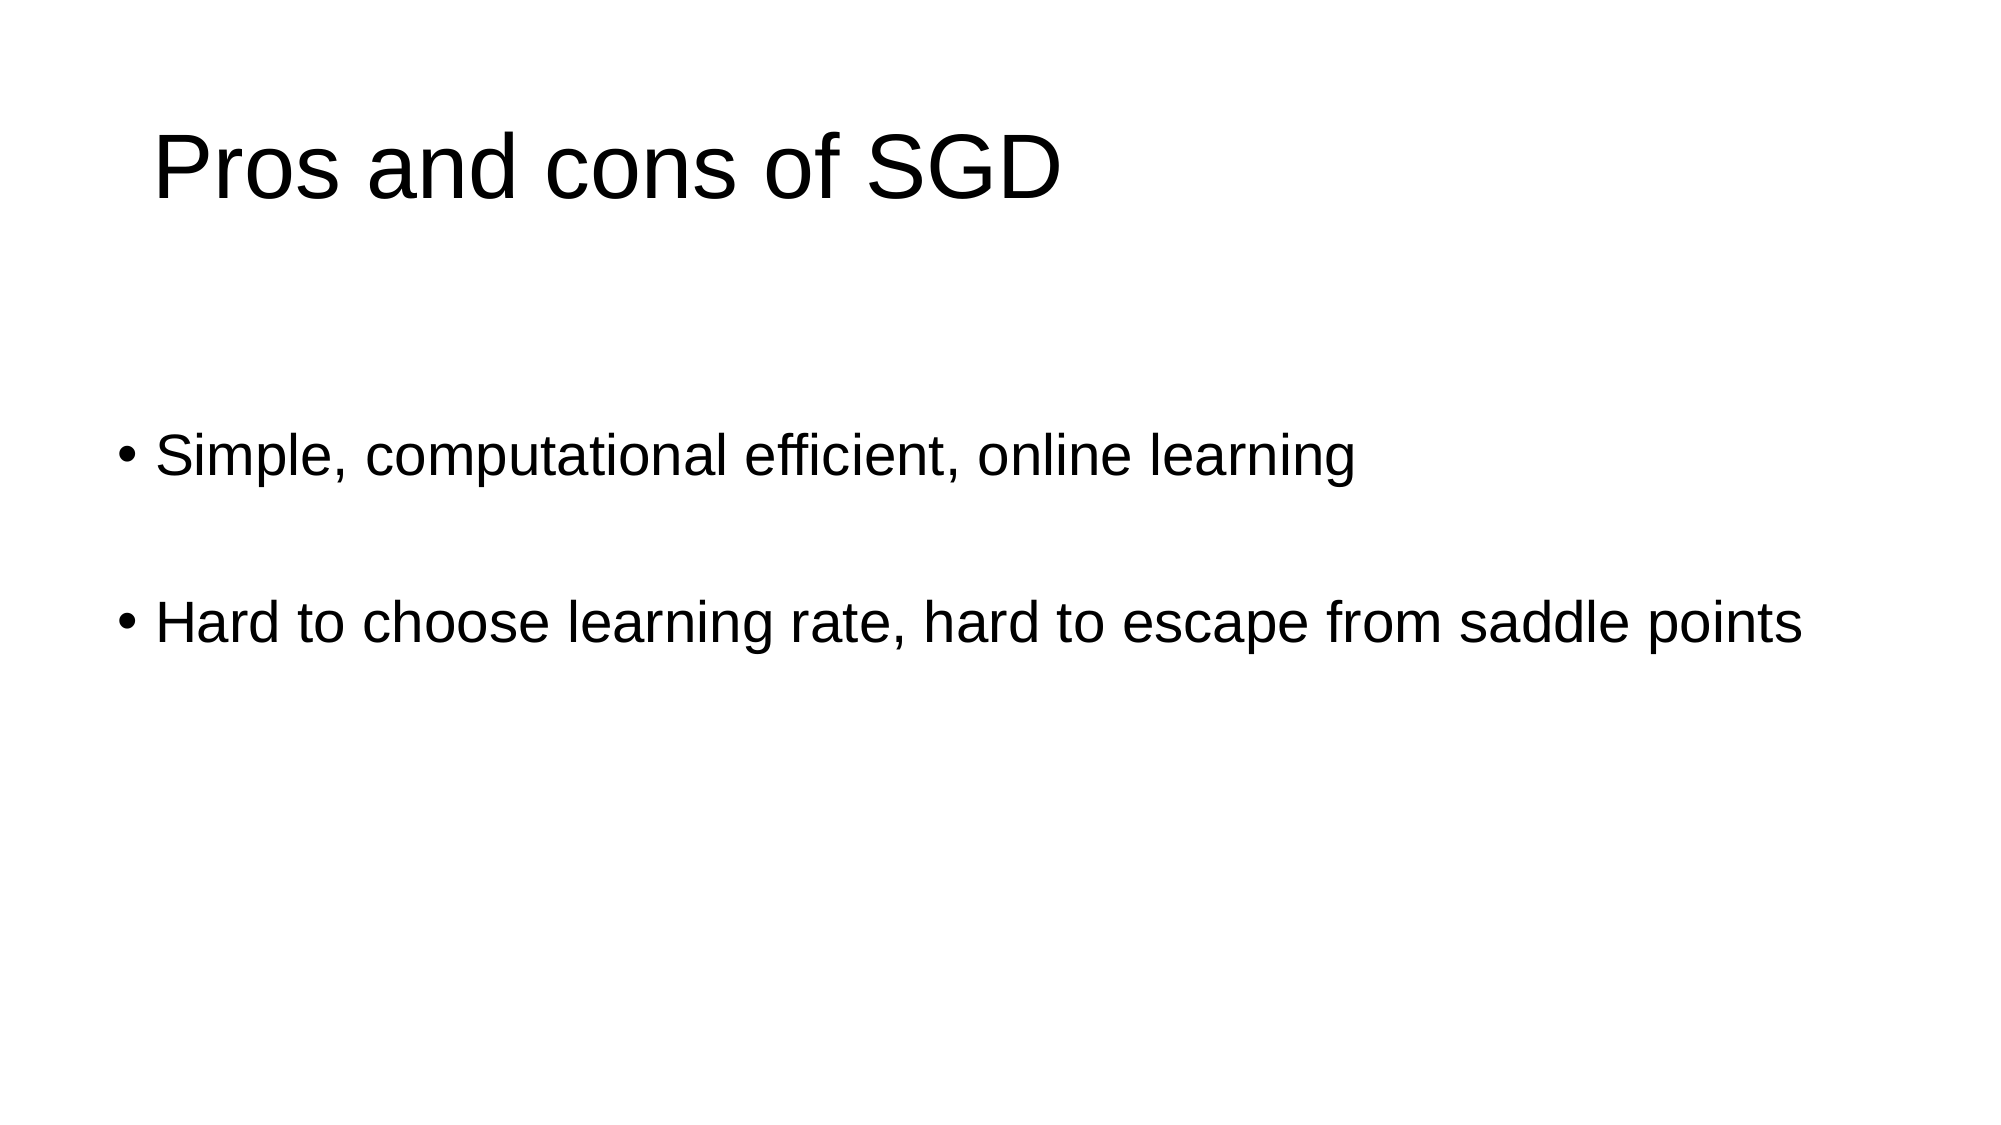

# Pros and cons of SGD
Simple, computational efficient, online learning

Hard to choose learning rate, hard to escape from saddle points